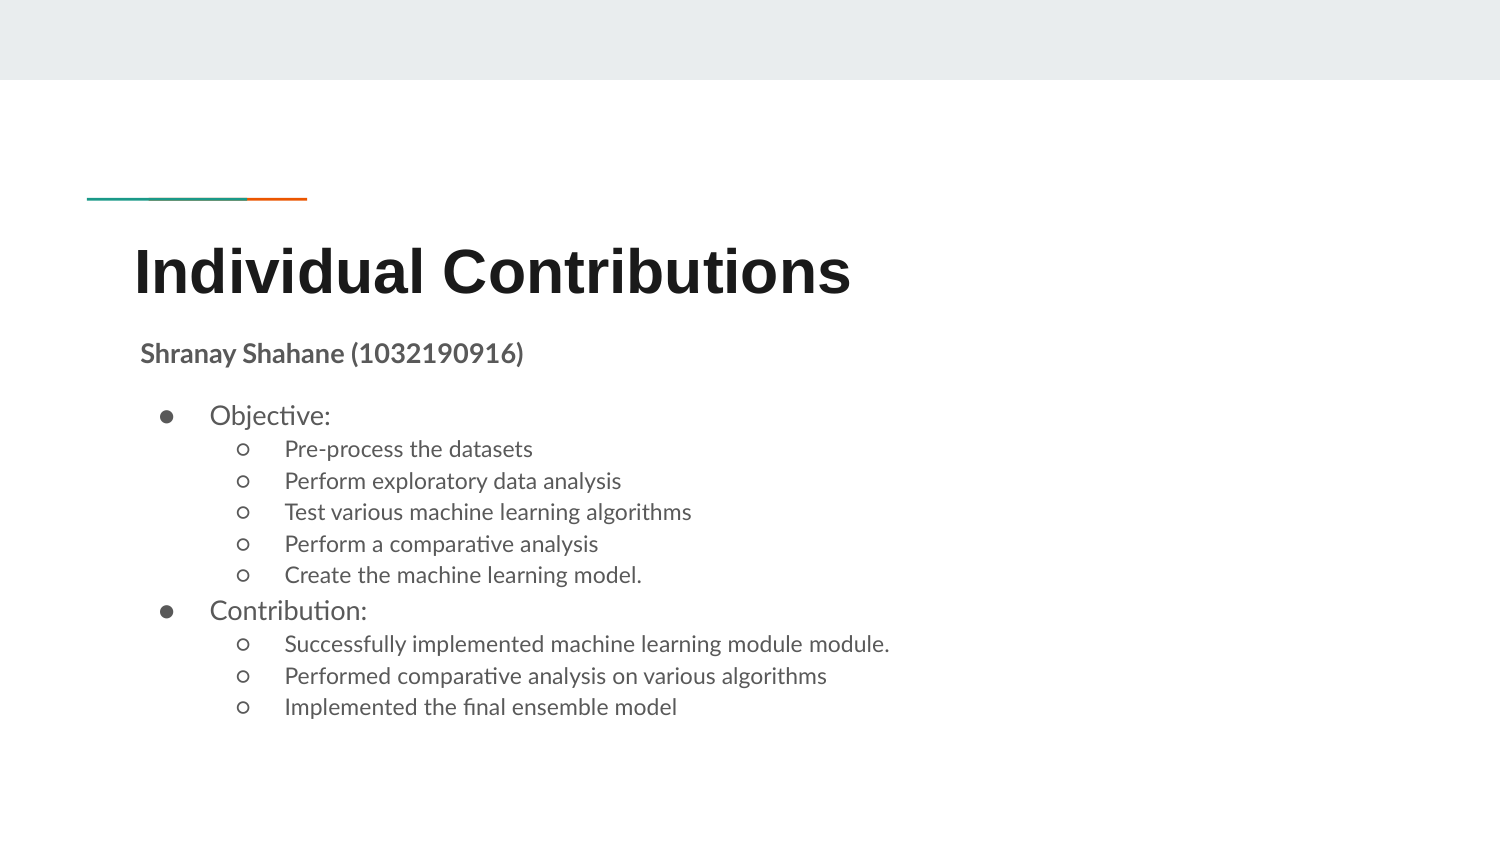

# Individual Contributions
Shranay Shahane (1032190916)
Objective:
Pre-process the datasets
Perform exploratory data analysis
Test various machine learning algorithms
Perform a comparative analysis
Create the machine learning model.
Contribution:
Successfully implemented machine learning module module.
Performed comparative analysis on various algorithms
Implemented the final ensemble model